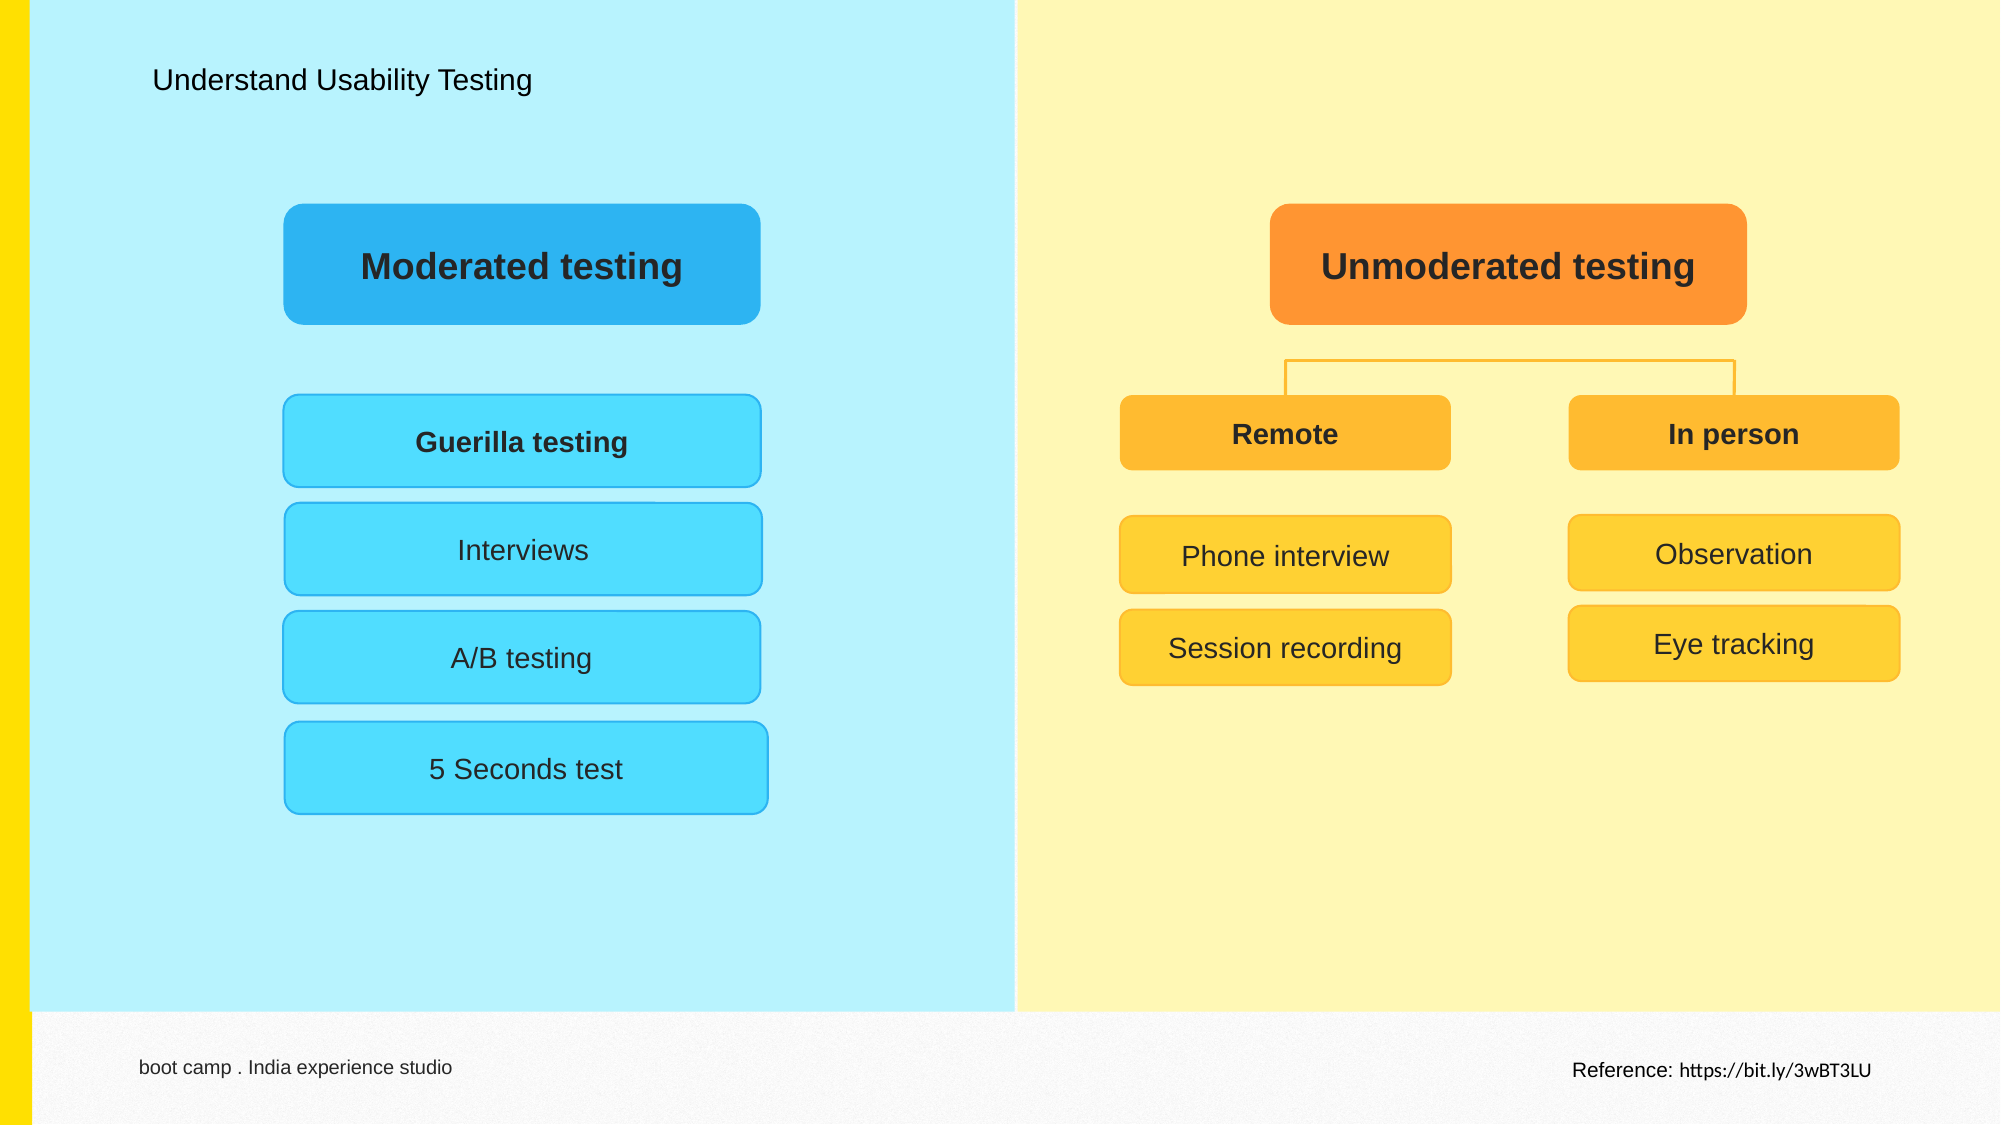

Understand Usability Testing
Moderated testing
Unmoderated testing
Guerilla testing
In person
Remote
Interviews
Observation
Phone interview
Eye tracking
Session recording
A/B testing
5 Seconds test
Reference: https://bit.ly/3wBT3LU